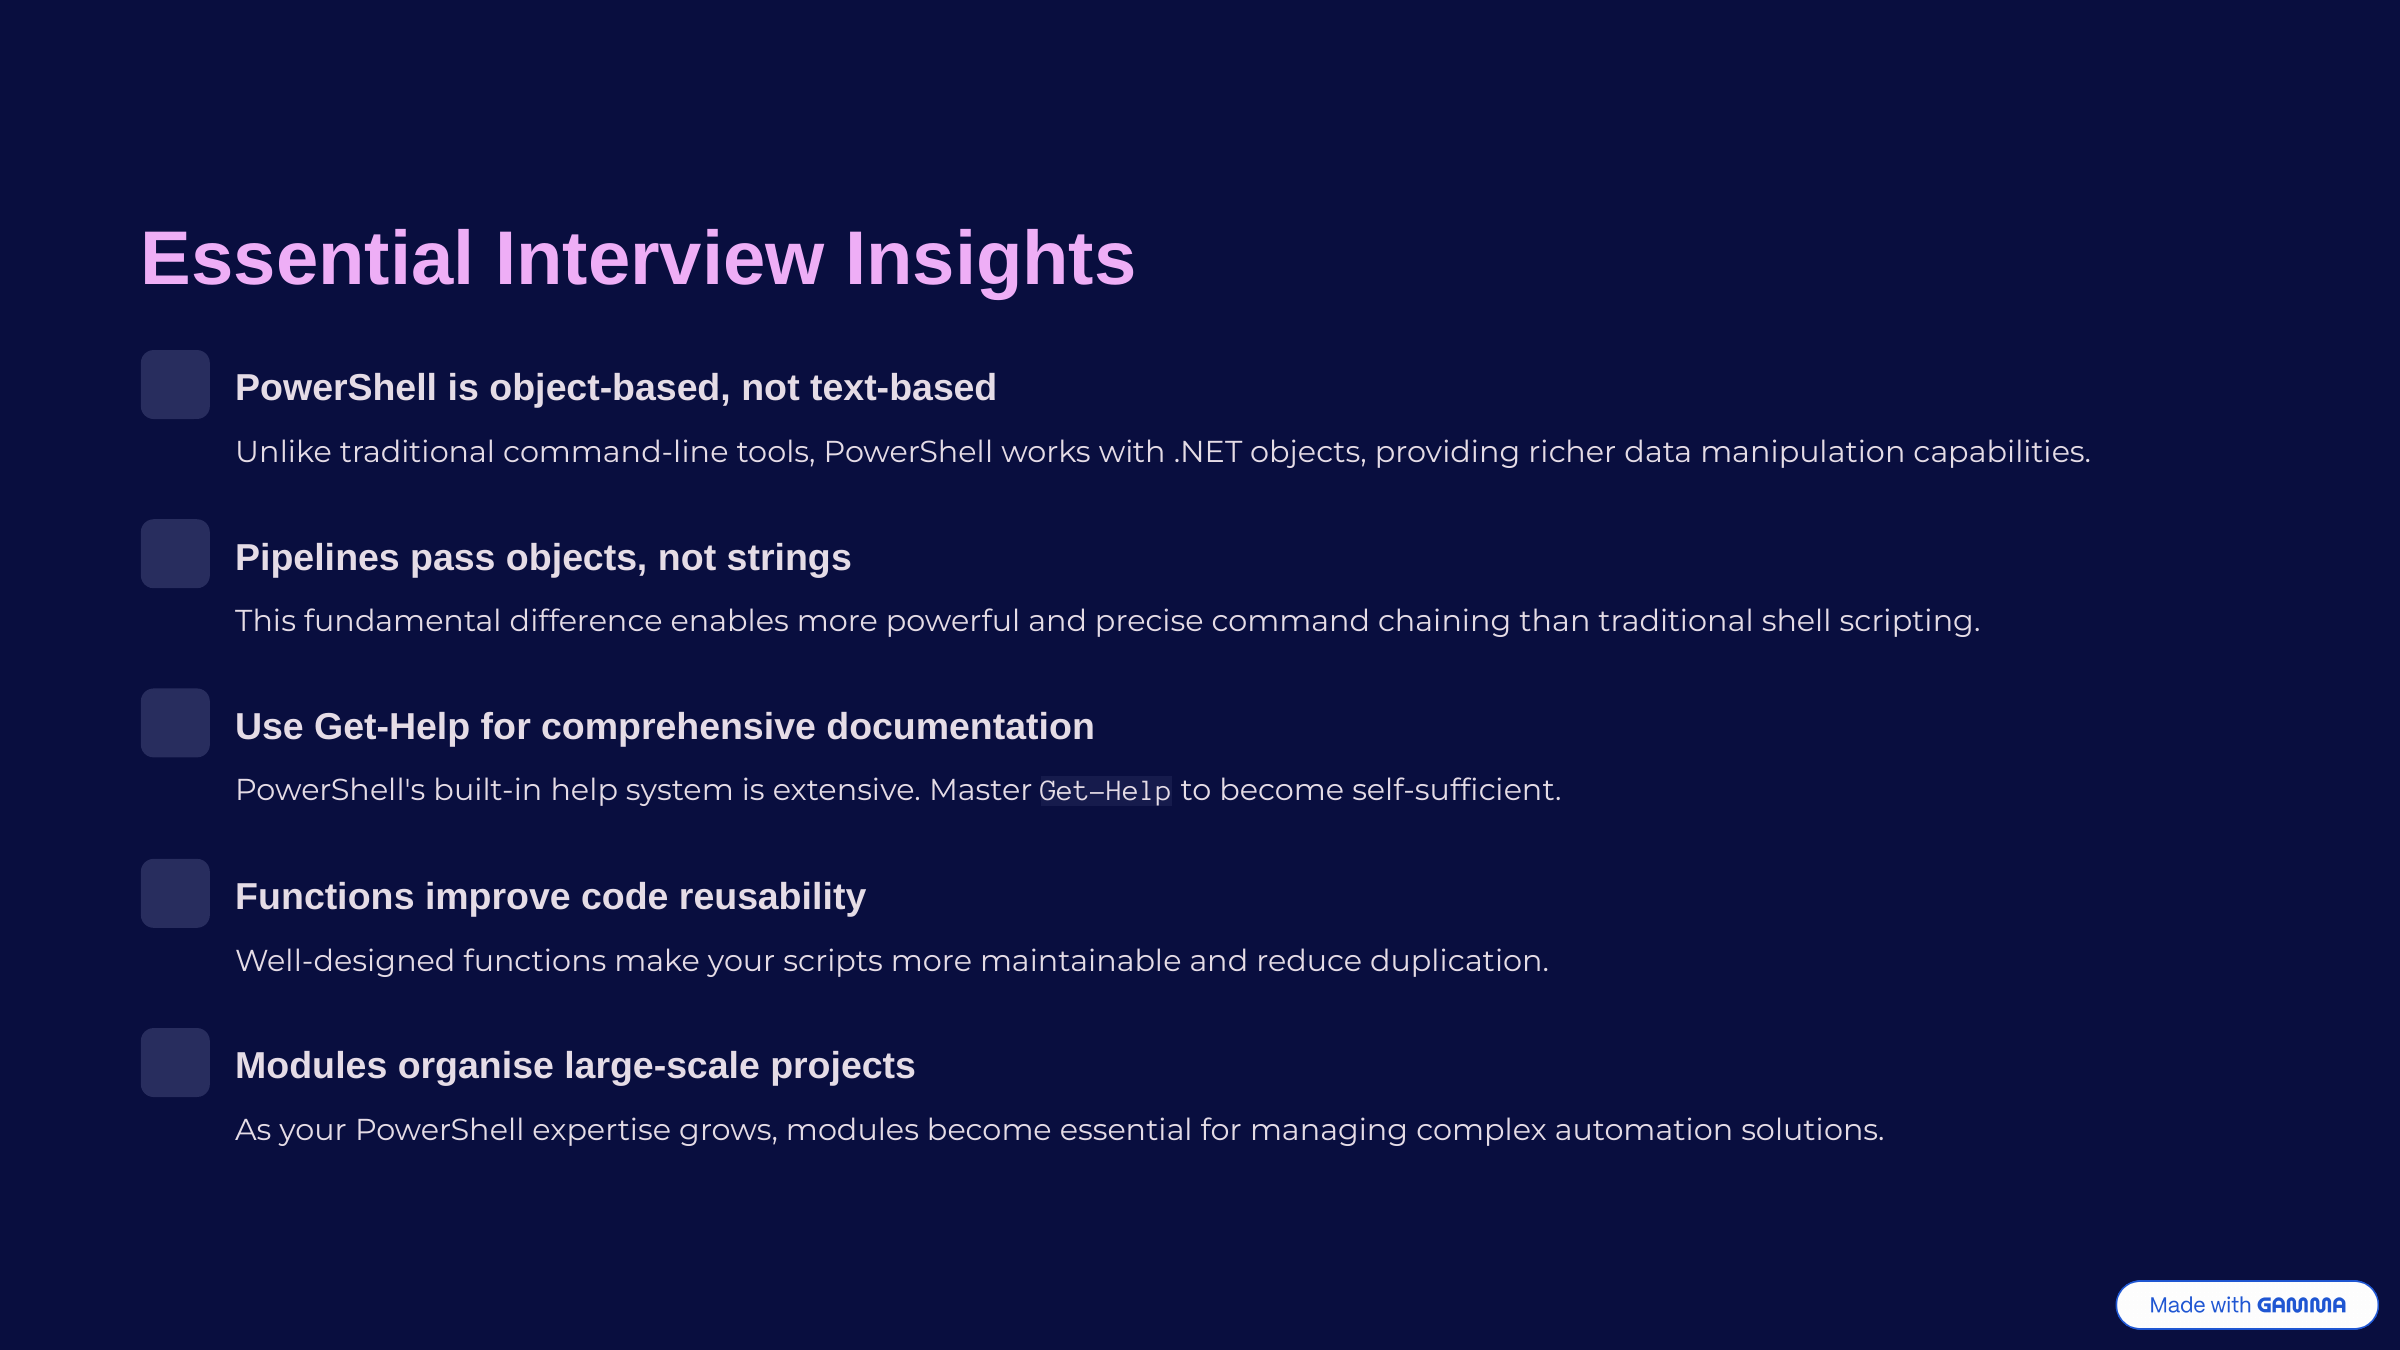

Essential Interview Insights

PowerShell is object-based, not text-based
Unlike traditional command-line tools, PowerShell works with .NET objects, providing richer data manipulation capabilities.

Pipelines pass objects, not strings
This fundamental difference enables more powerful and precise command chaining than traditional shell scripting.

Use Get-Help for comprehensive documentation
PowerShell's built-in help system is extensive. Master Get-Help to become self-sufficient.

Functions improve code reusability
Well-designed functions make your scripts more maintainable and reduce duplication.

Modules organise large-scale projects
As your PowerShell expertise grows, modules become essential for managing complex automation solutions.